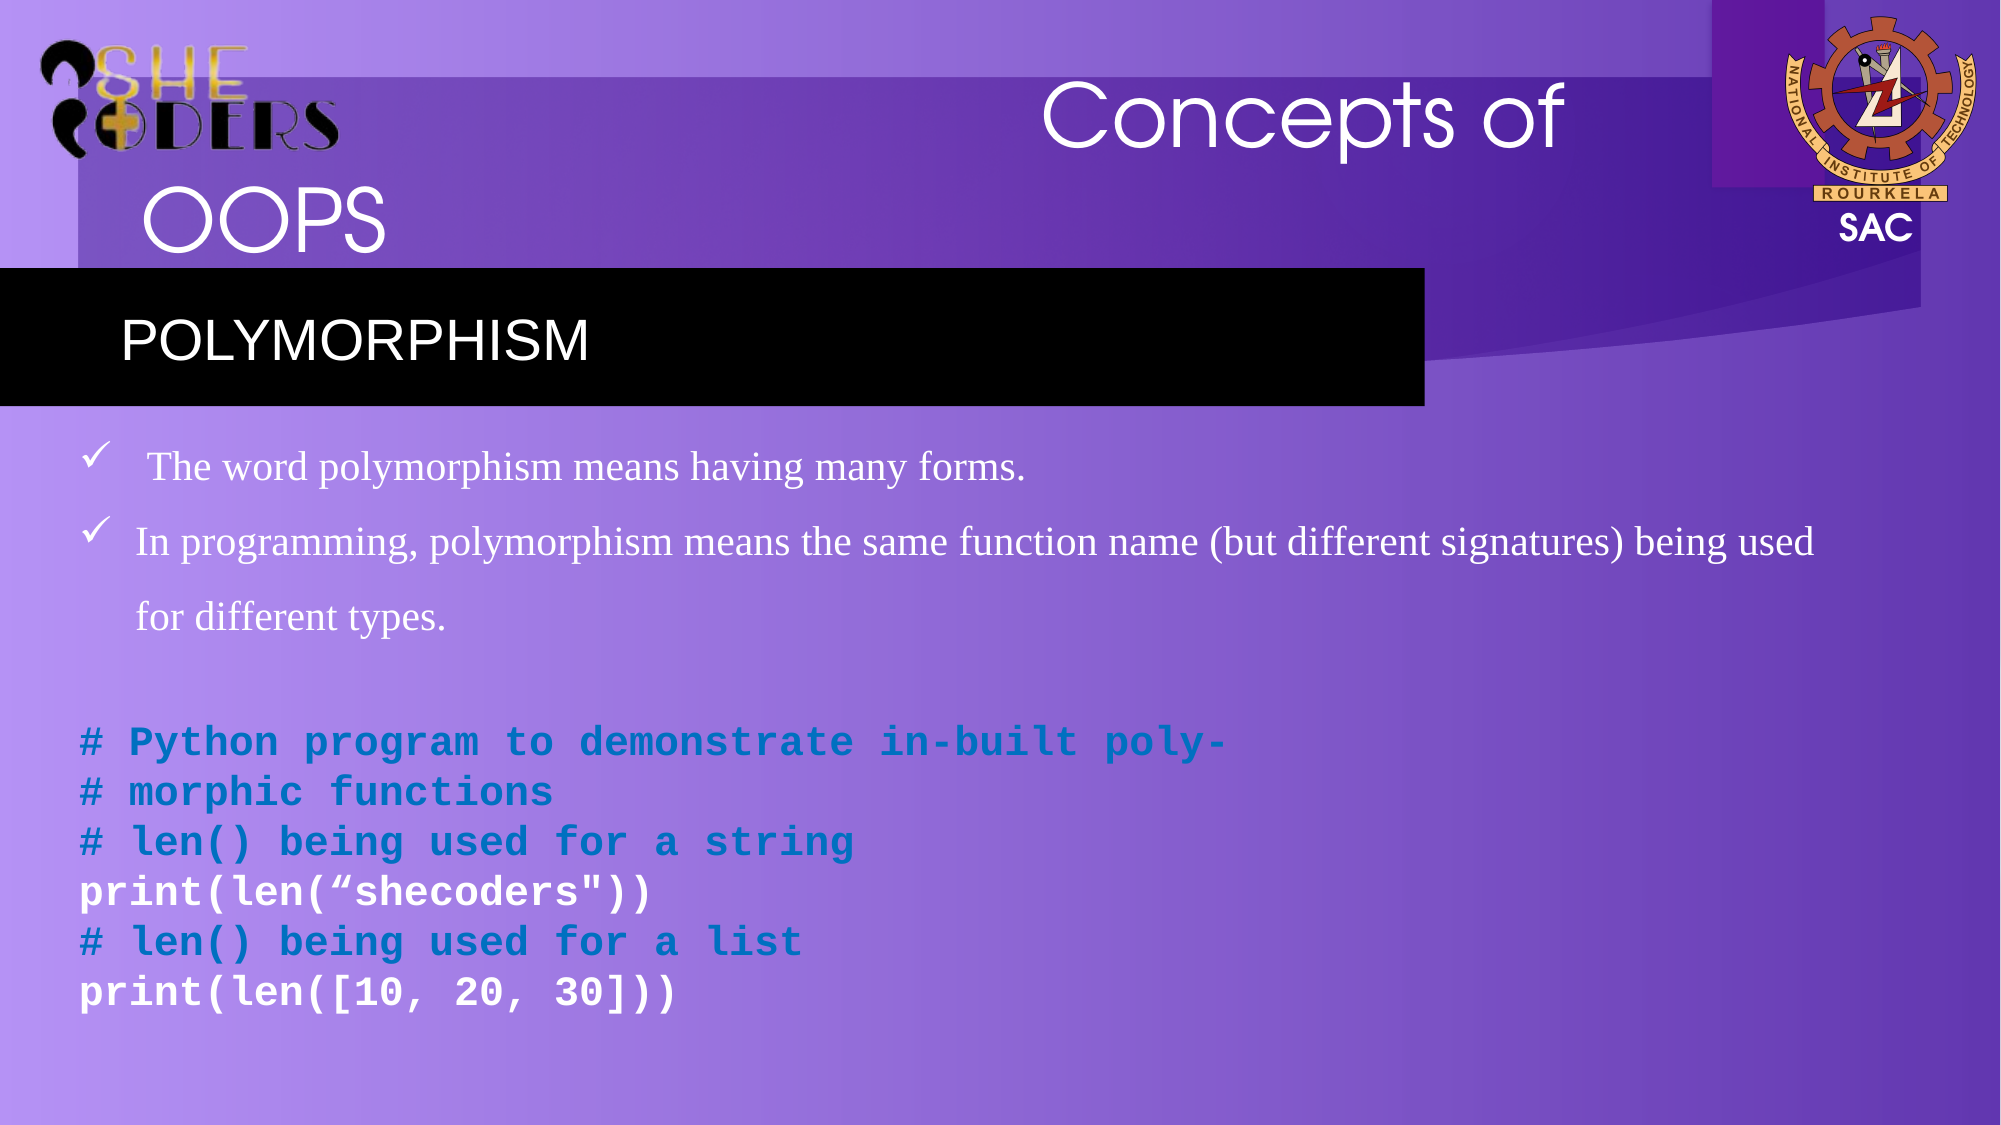

# Concepts of OOPS
POLYMORPHISM
 The word polymorphism means having many forms.
In programming, polymorphism means the same function name (but different signatures) being used for different types.

# Python program to demonstrate in-built poly-
# morphic functions
# len() being used for a string
print(len(“shecoders"))
# len() being used for a list
print(len([10, 20, 30]))